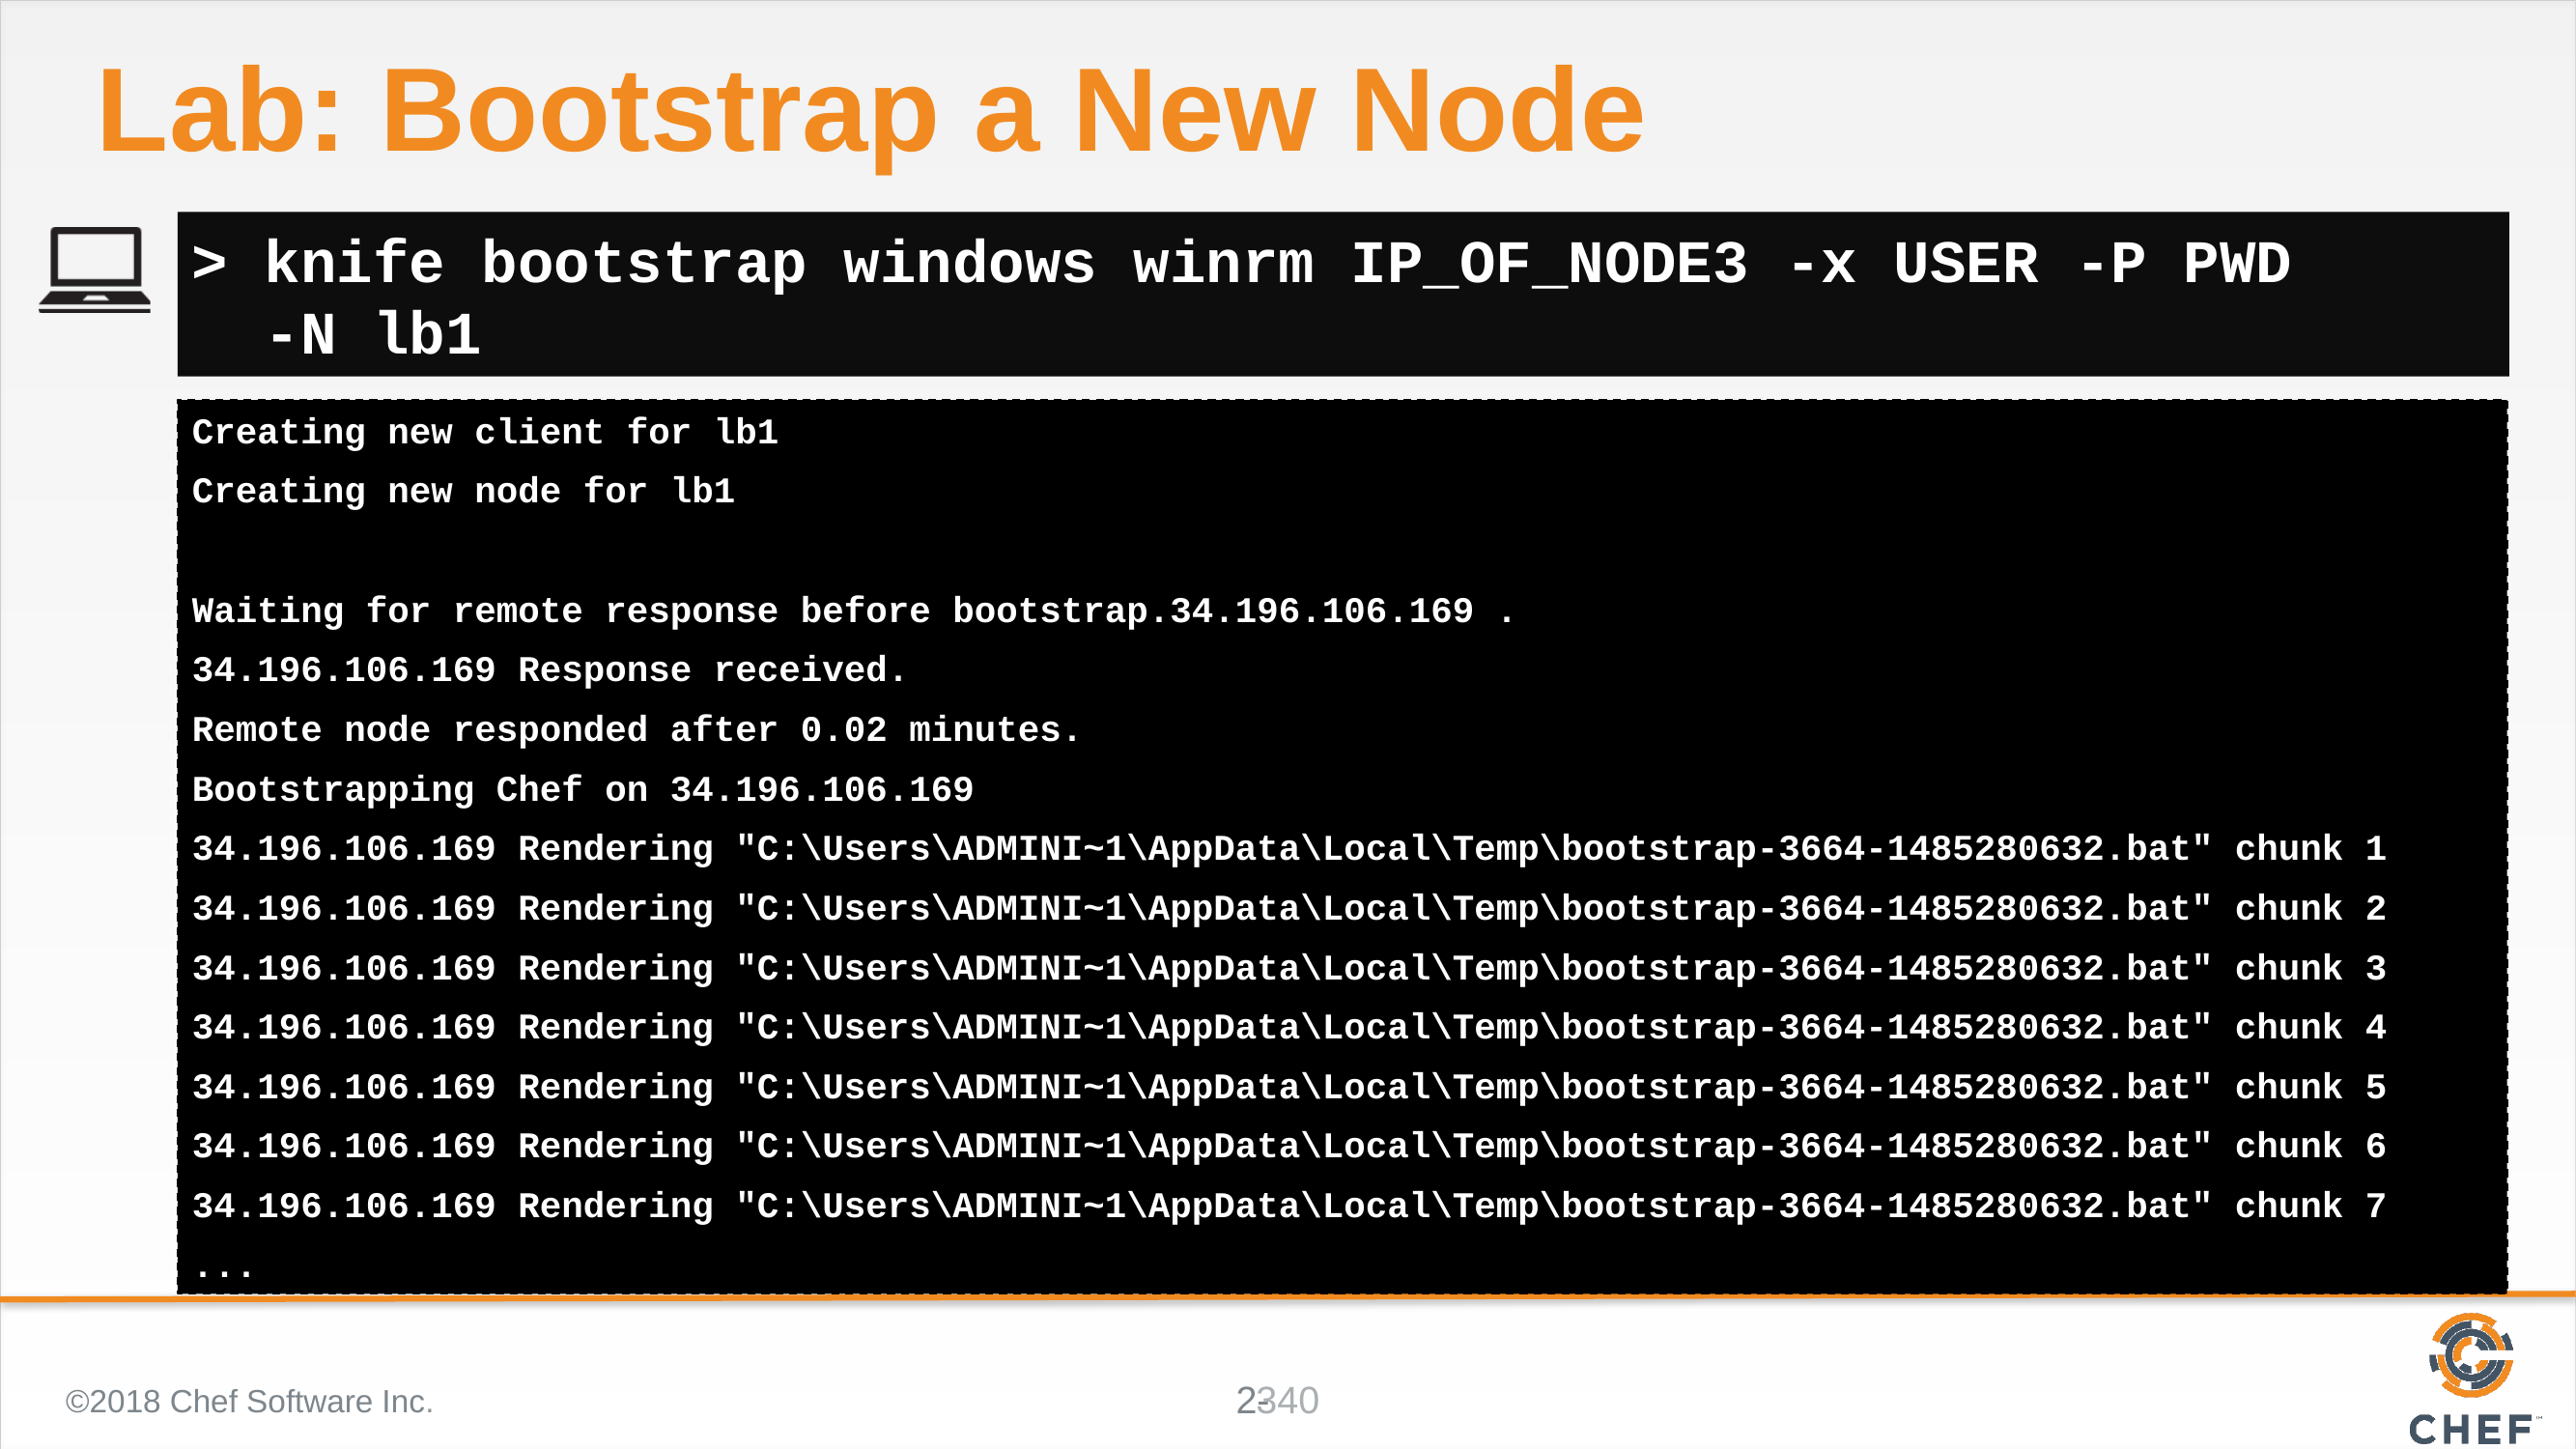

# Lab: Bootstrap a New Node
> knife bootstrap windows winrm IP_OF_NODE3 -x USER -P PWD     -N lb1
Creating new client for lb1
Creating new node for lb1

Waiting for remote response before bootstrap.34.196.106.169 .
34.196.106.169 Response received.
Remote node responded after 0.02 minutes.
Bootstrapping Chef on 34.196.106.169
34.196.106.169 Rendering "C:\Users\ADMINI~1\AppData\Local\Temp\bootstrap-3664-1485280632.bat" chunk 1
34.196.106.169 Rendering "C:\Users\ADMINI~1\AppData\Local\Temp\bootstrap-3664-1485280632.bat" chunk 2
34.196.106.169 Rendering "C:\Users\ADMINI~1\AppData\Local\Temp\bootstrap-3664-1485280632.bat" chunk 3
34.196.106.169 Rendering "C:\Users\ADMINI~1\AppData\Local\Temp\bootstrap-3664-1485280632.bat" chunk 4
34.196.106.169 Rendering "C:\Users\ADMINI~1\AppData\Local\Temp\bootstrap-3664-1485280632.bat" chunk 5
34.196.106.169 Rendering "C:\Users\ADMINI~1\AppData\Local\Temp\bootstrap-3664-1485280632.bat" chunk 6
34.196.106.169 Rendering "C:\Users\ADMINI~1\AppData\Local\Temp\bootstrap-3664-1485280632.bat" chunk 7
...
©2018 Chef Software Inc.
340